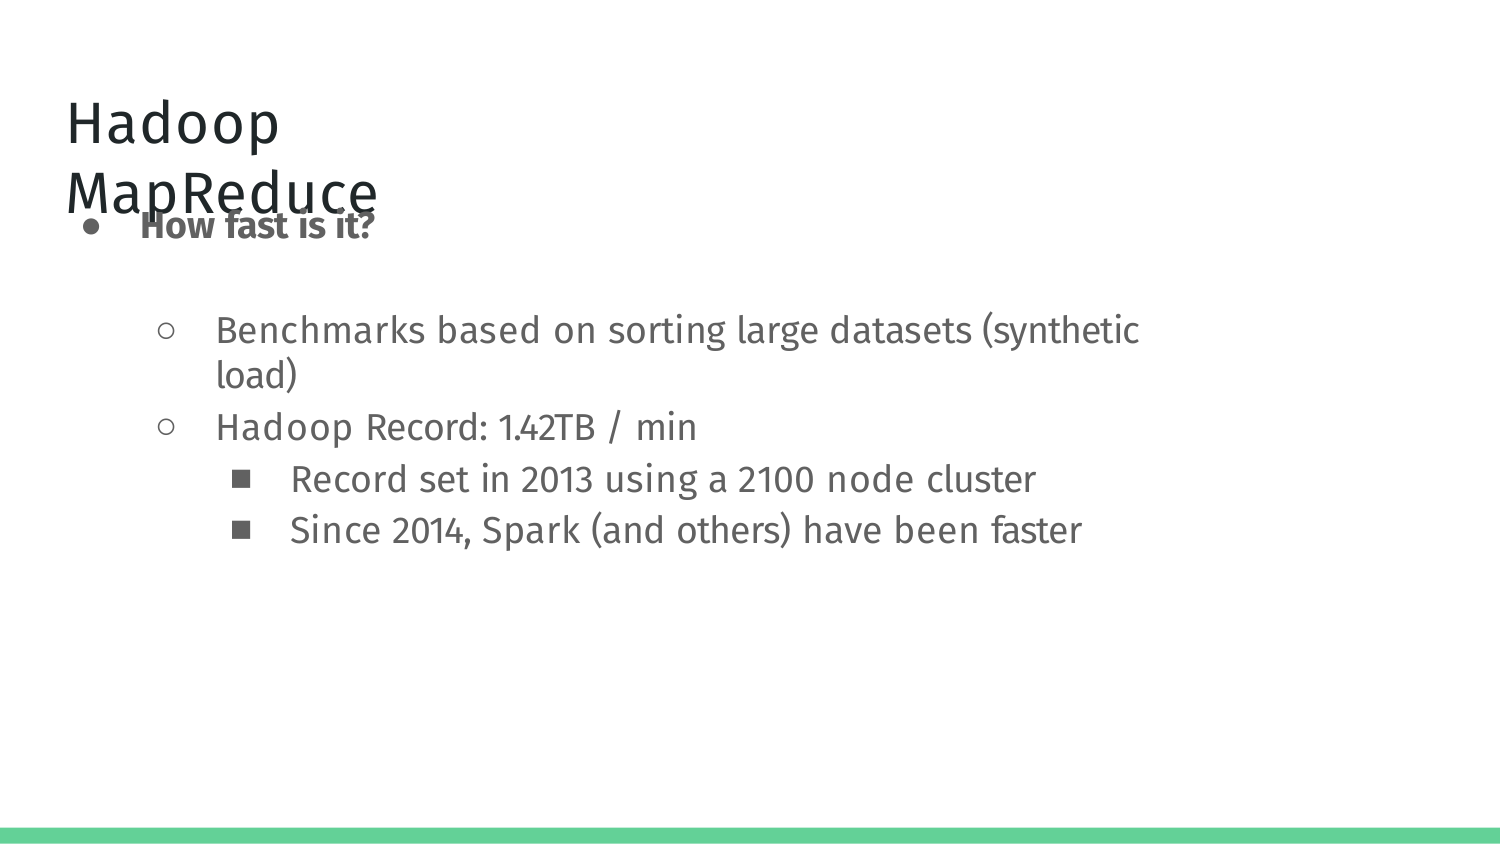

# Hadoop MapReduce
How fast is it?

Benchmarks based on sorting large datasets (synthetic load)
Hadoop Record: 1.42TB / min
Record set in 2013 using a 2100 node cluster
Since 2014, Spark (and others) have been faster